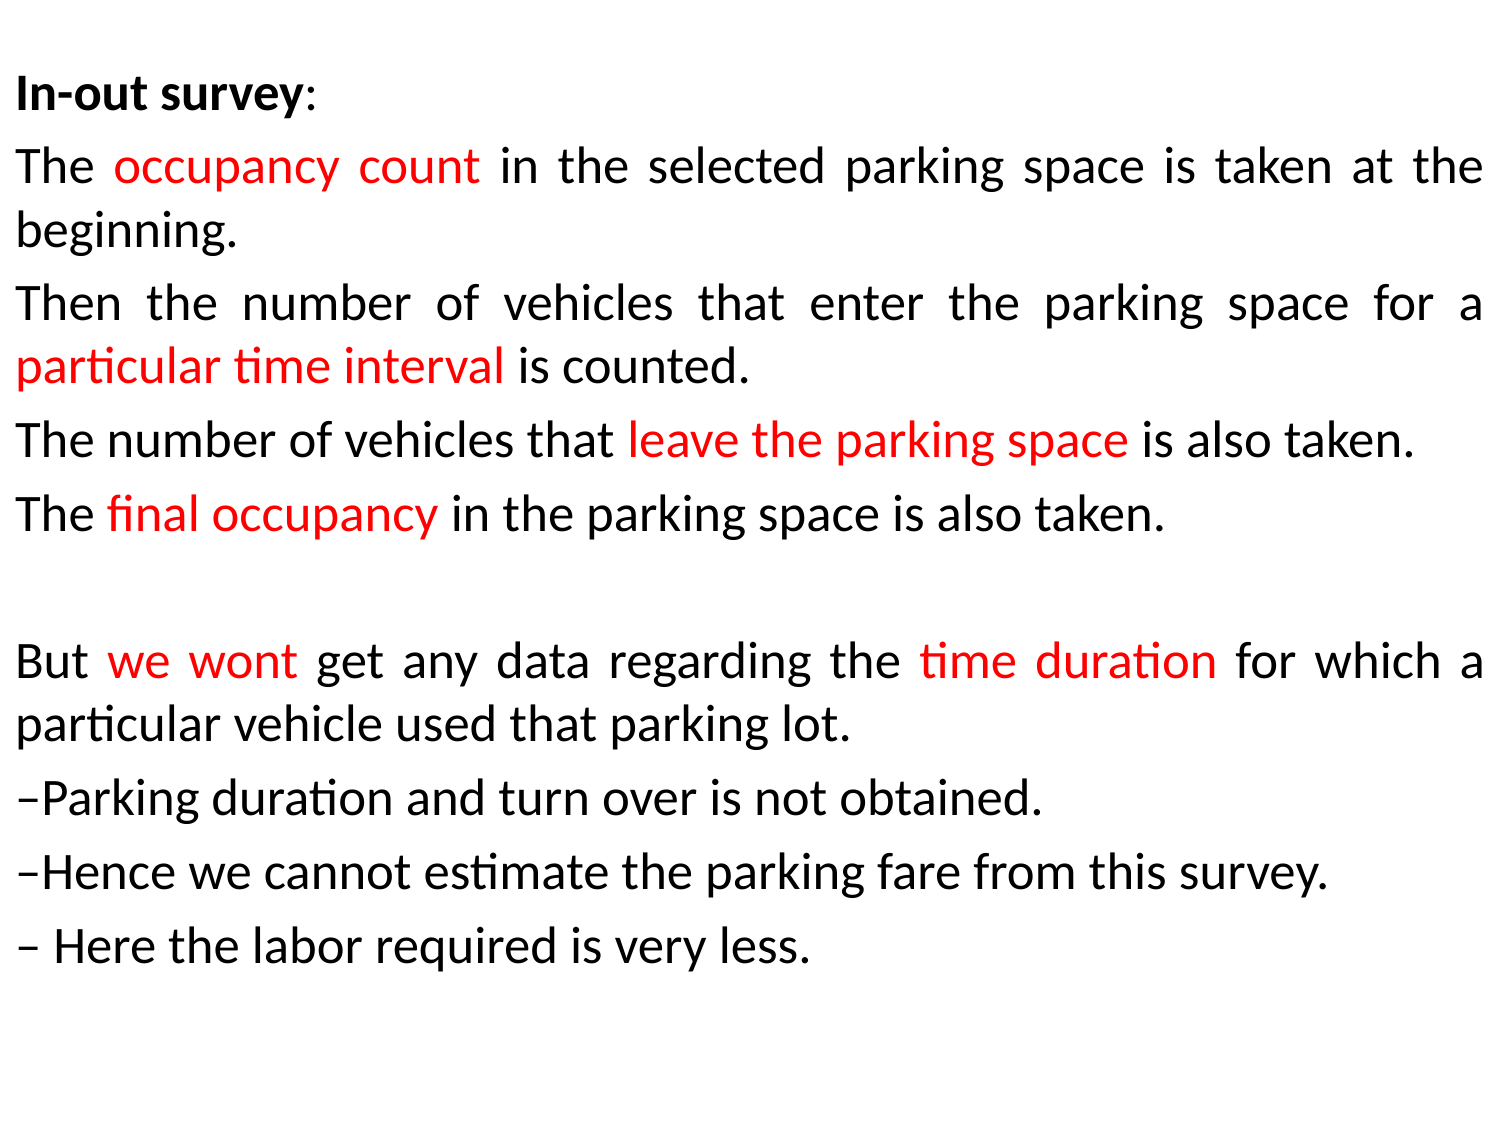

In-out survey:
The occupancy count in the selected parking space is taken at the beginning.
Then the number of vehicles that enter the parking space for a particular time interval is counted.
The number of vehicles that leave the parking space is also taken.
The final occupancy in the parking space is also taken.

But we wont get any data regarding the time duration for which a particular vehicle used that parking lot.
–Parking duration and turn over is not obtained.
–Hence we cannot estimate the parking fare from this survey.
– Here the labor required is very less.